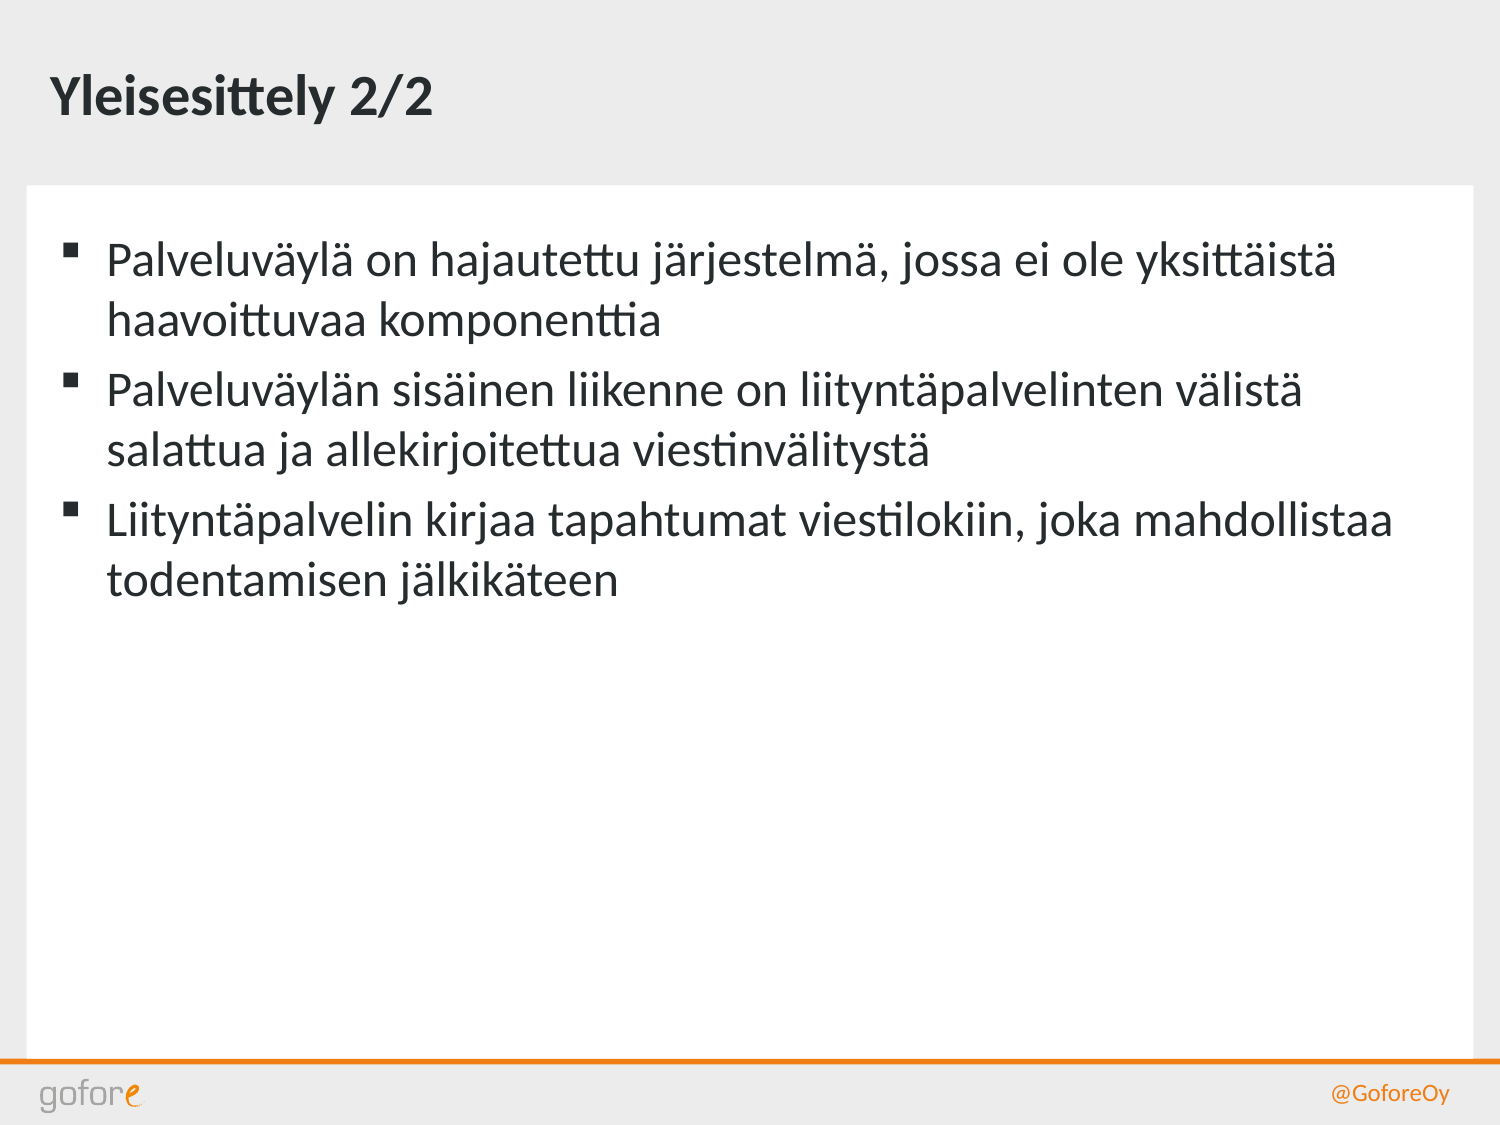

# Yleisesittely 2/2
Palveluväylä on hajautettu järjestelmä, jossa ei ole yksittäistä haavoittuvaa komponenttia
Palveluväylän sisäinen liikenne on liityntäpalvelinten välistä salattua ja allekirjoitettua viestinvälitystä
Liityntäpalvelin kirjaa tapahtumat viestilokiin, joka mahdollistaa todentamisen jälkikäteen
@GoforeOy